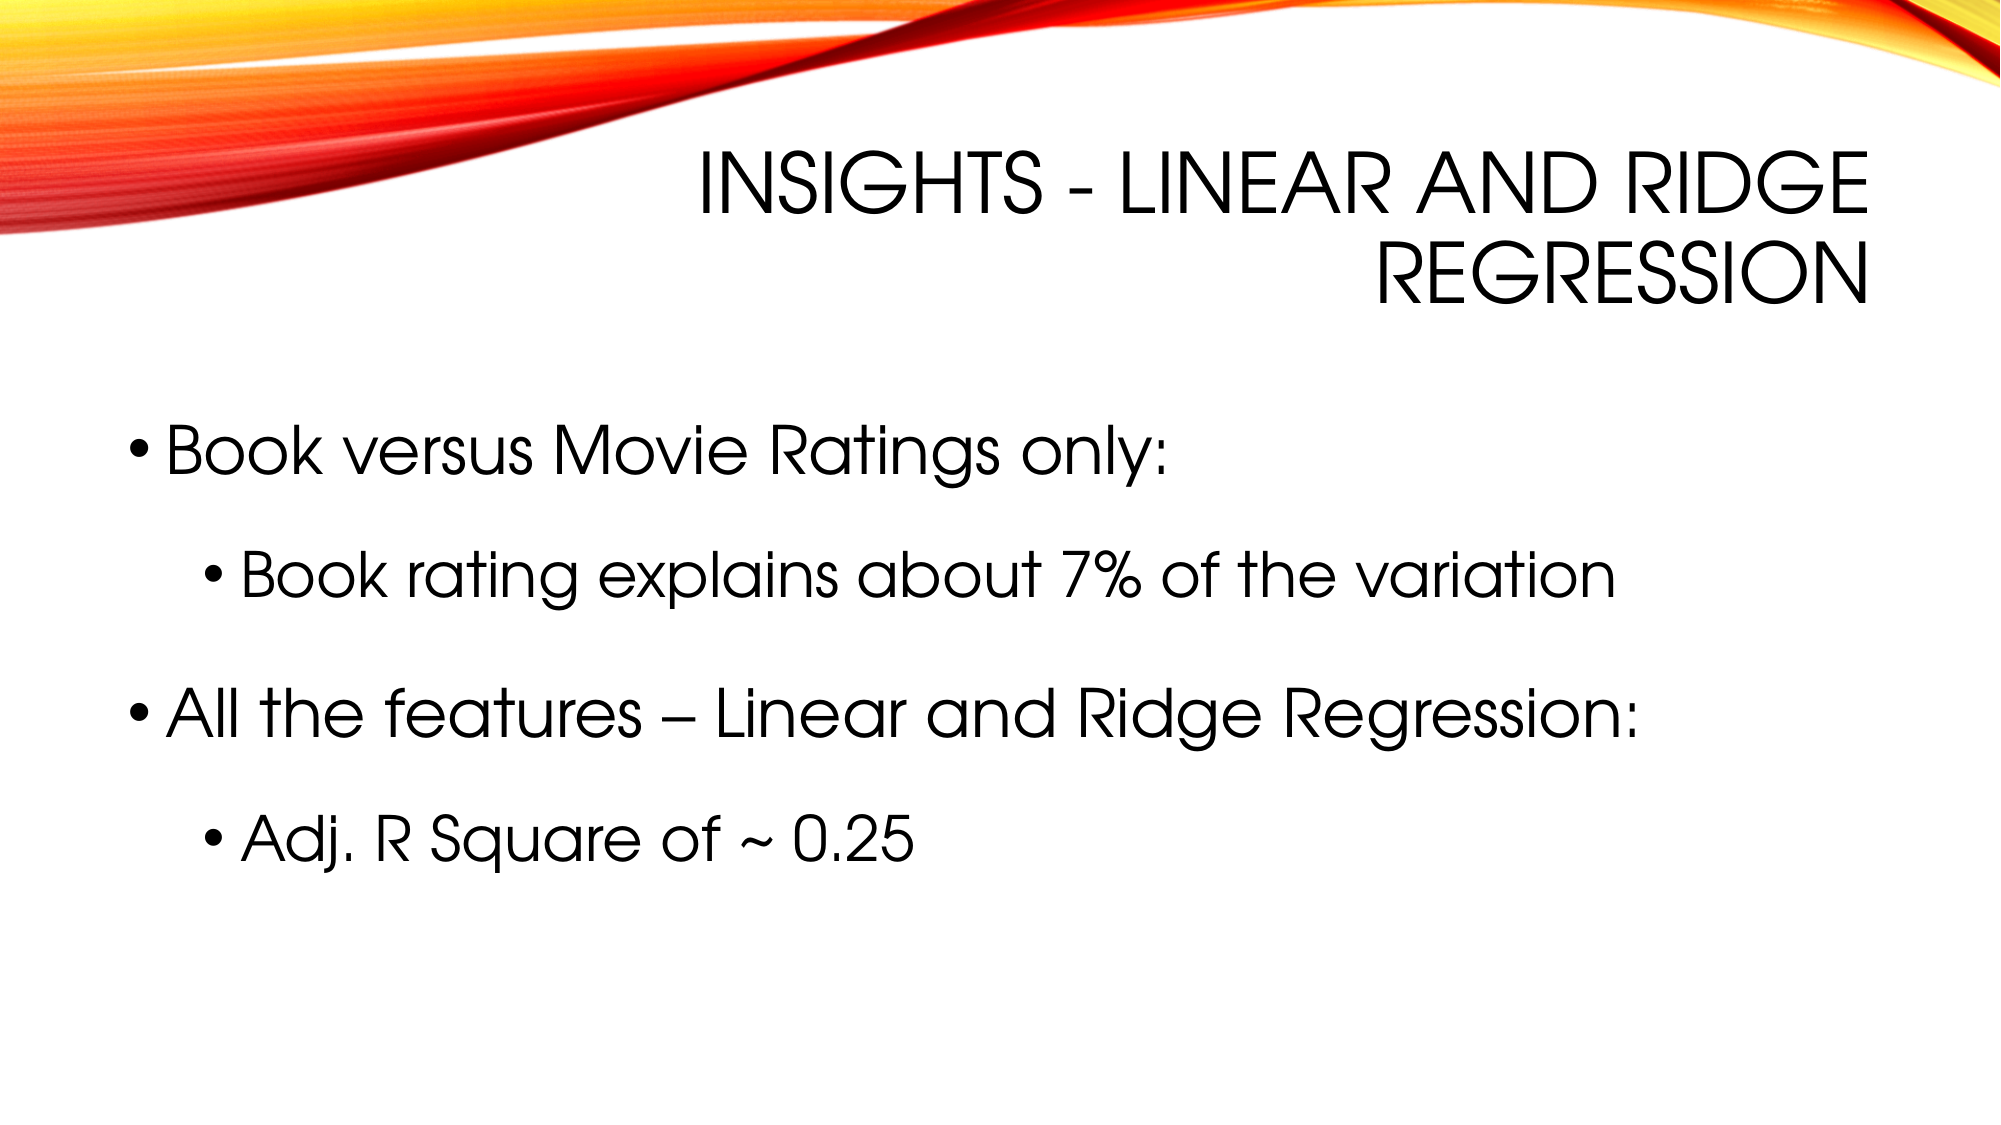

# Insights - linear and ridge regression
Book versus Movie Ratings only:
Book rating explains about 7% of the variation
All the features – Linear and Ridge Regression:
Adj. R Square of ~ 0.25